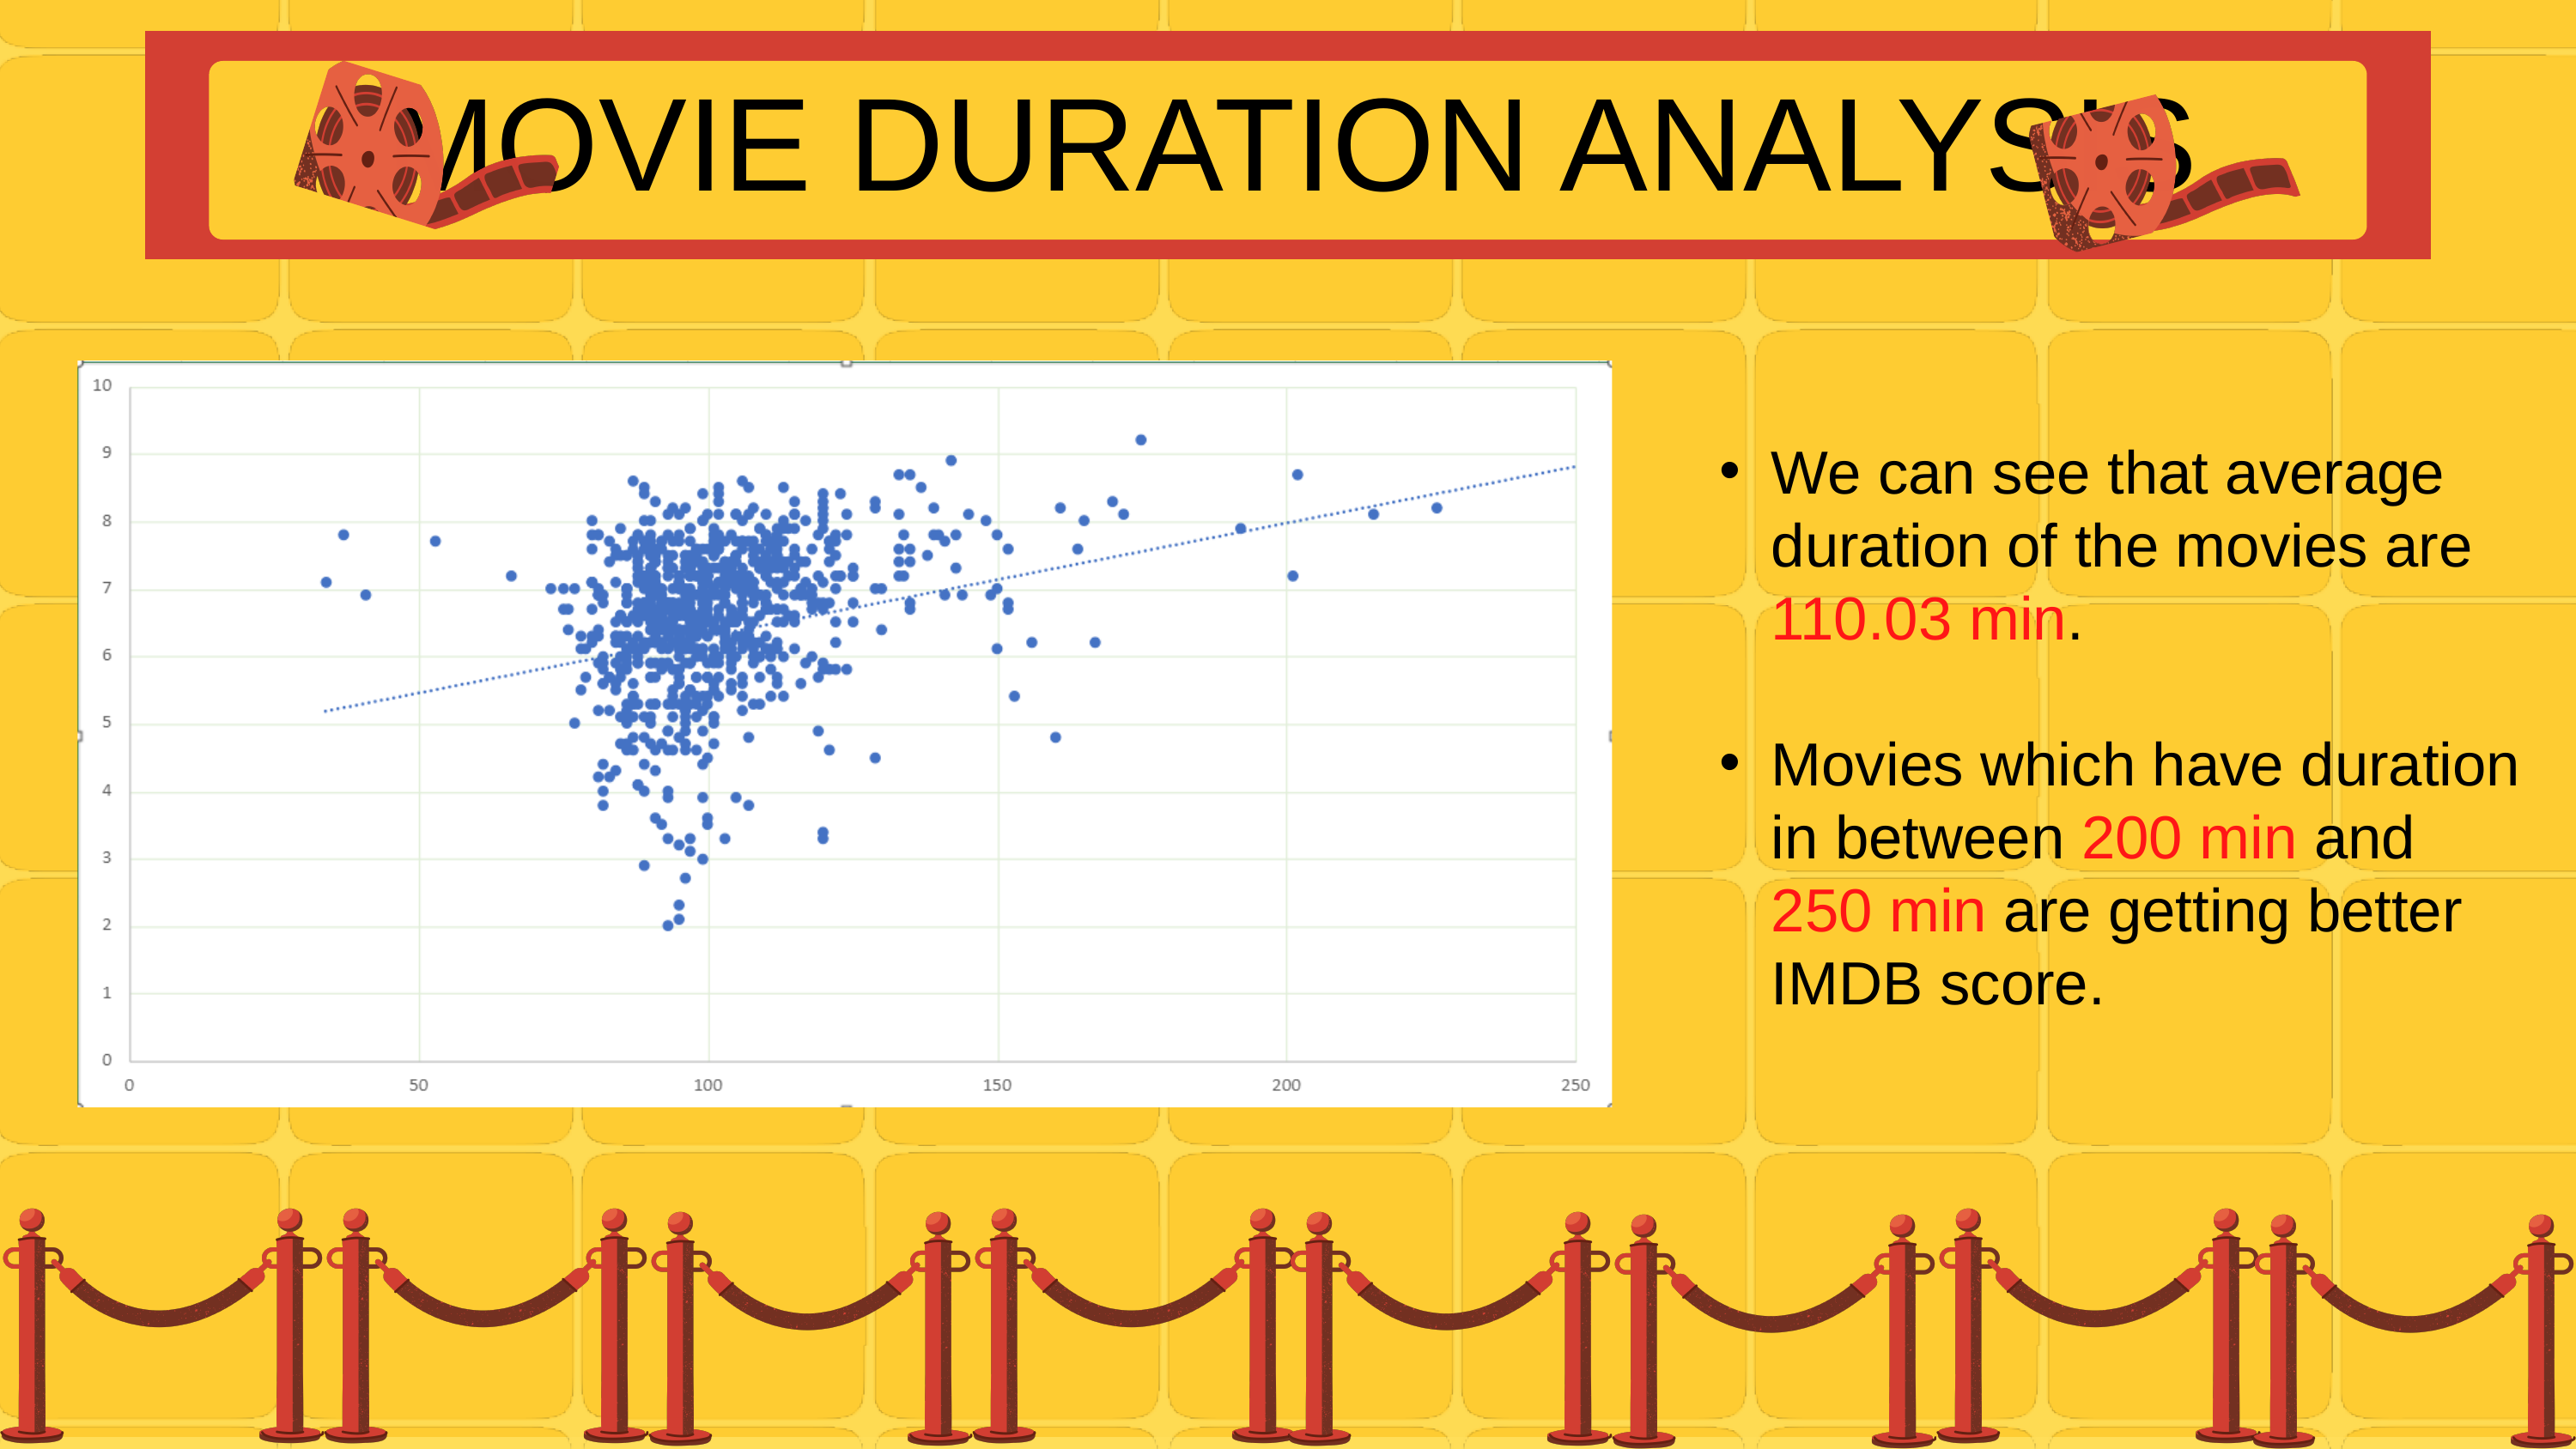

MOVIE DURATION ANALYSIS

We can see that average duration of the movies are 110.03 min.

Movies which have duration in between 200 min and 250 min are getting better IMDB score.